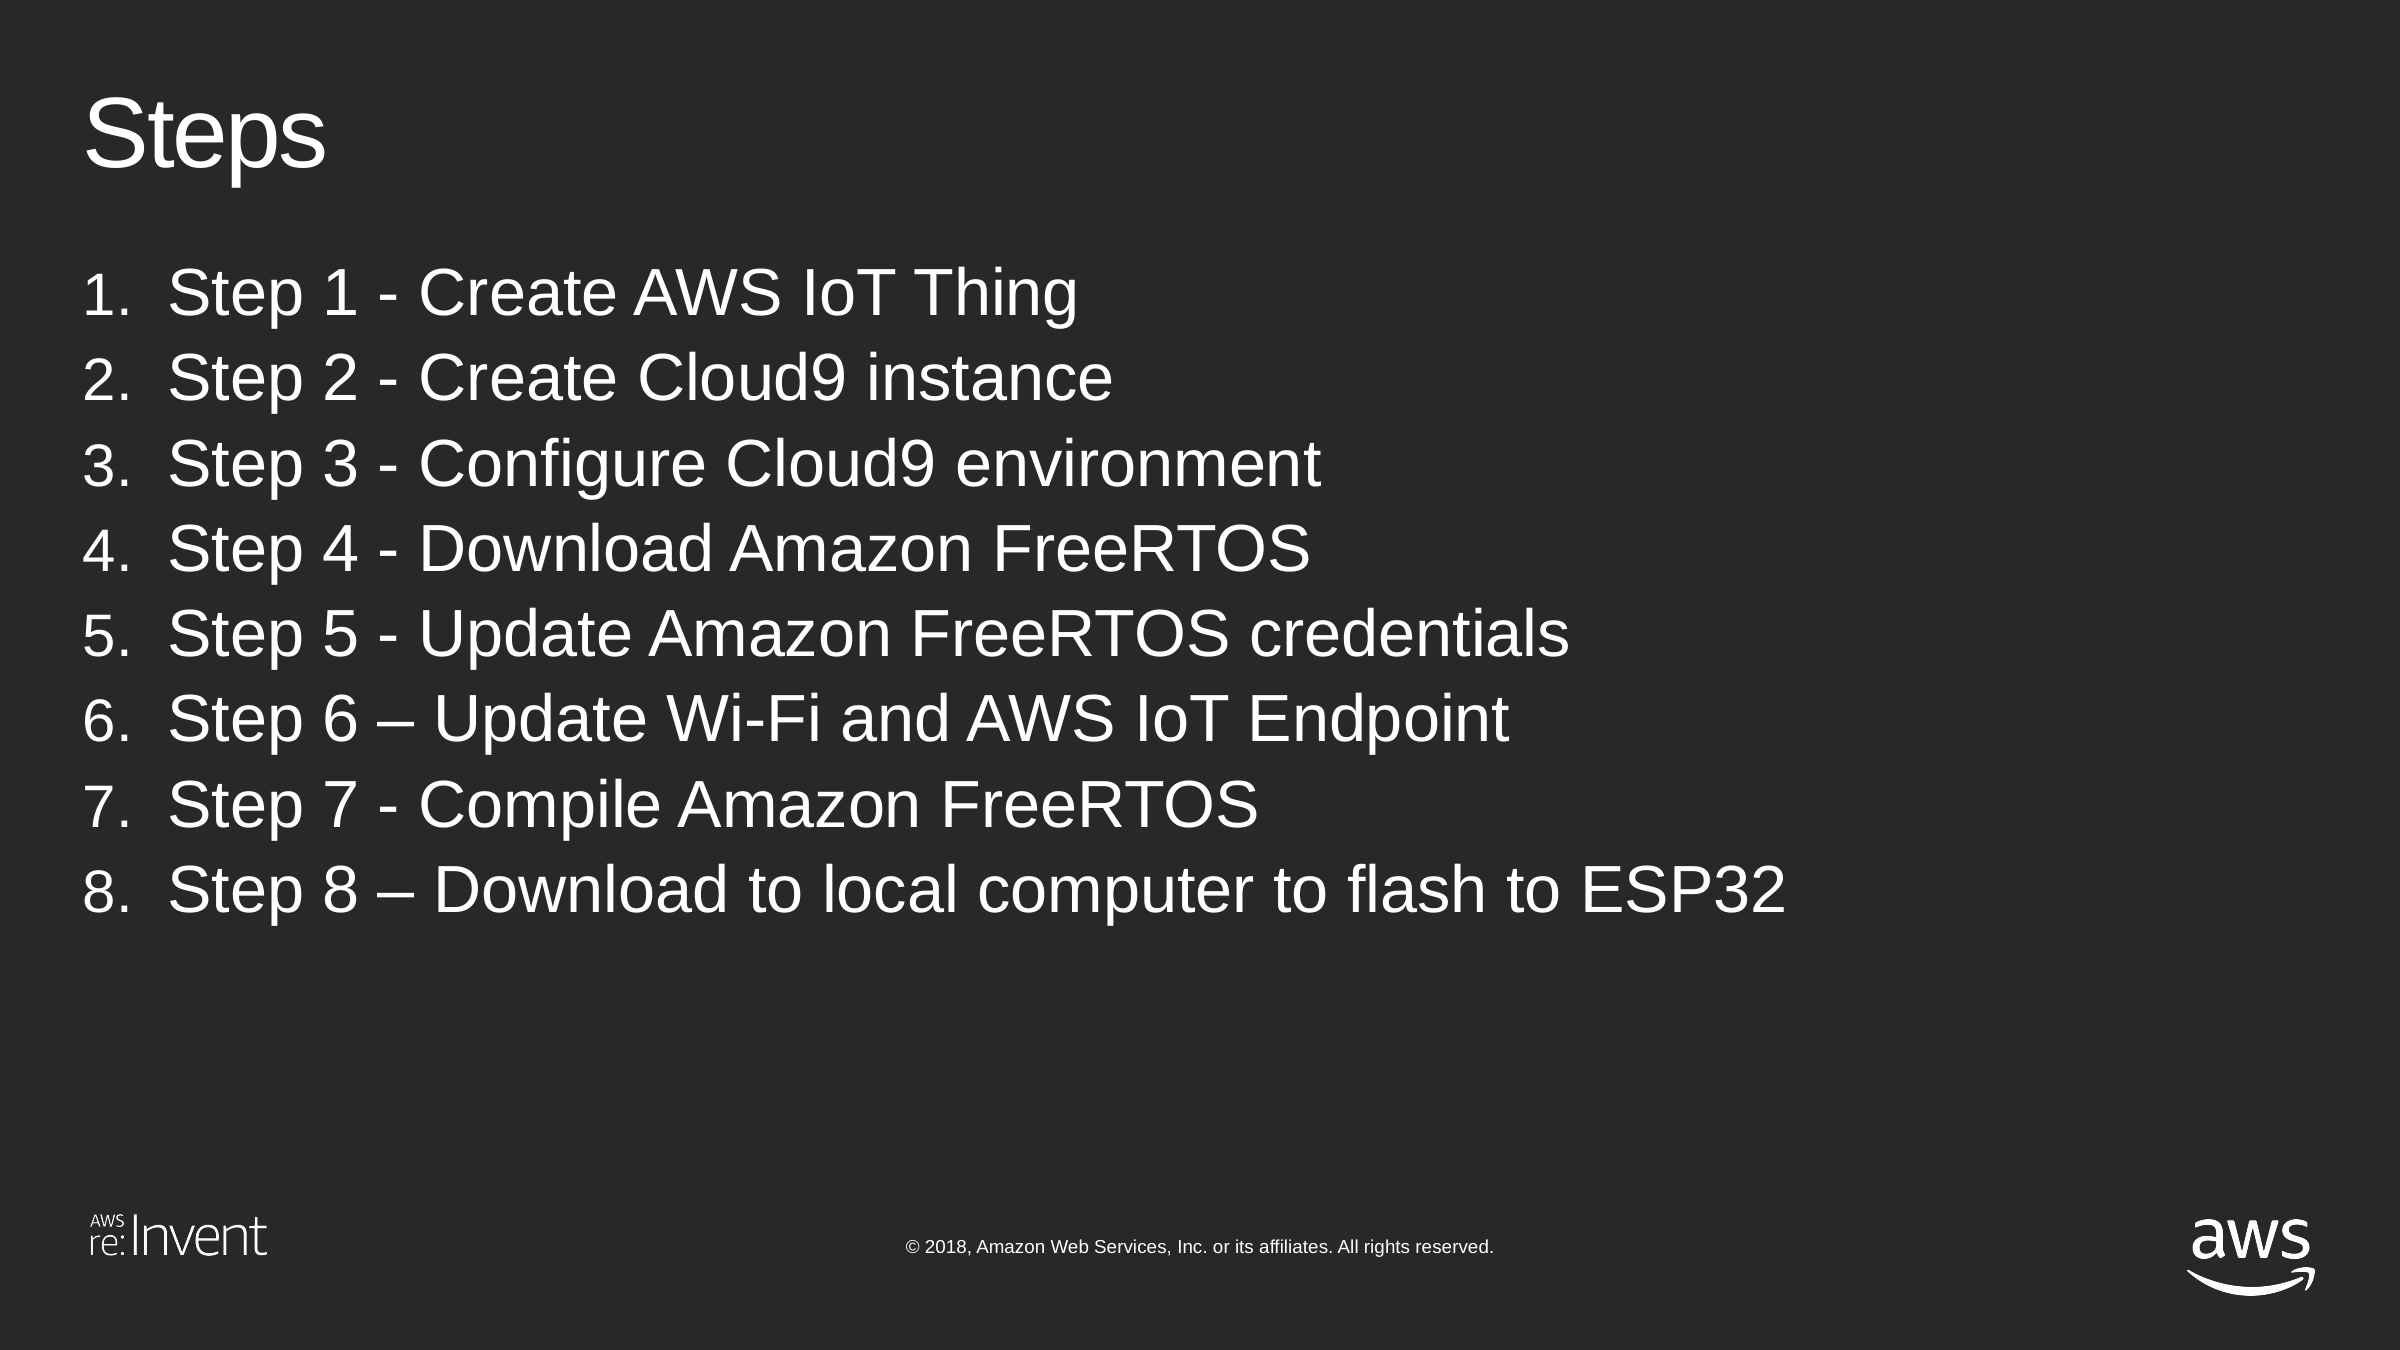

# Steps
Step 1 - Create AWS IoT Thing
Step 2 - Create Cloud9 instance
Step 3 - Configure Cloud9 environment
Step 4 - Download Amazon FreeRTOS
Step 5 - Update Amazon FreeRTOS credentials
Step 6 – Update Wi-Fi and AWS IoT Endpoint
Step 7 - Compile Amazon FreeRTOS
Step 8 – Download to local computer to flash to ESP32